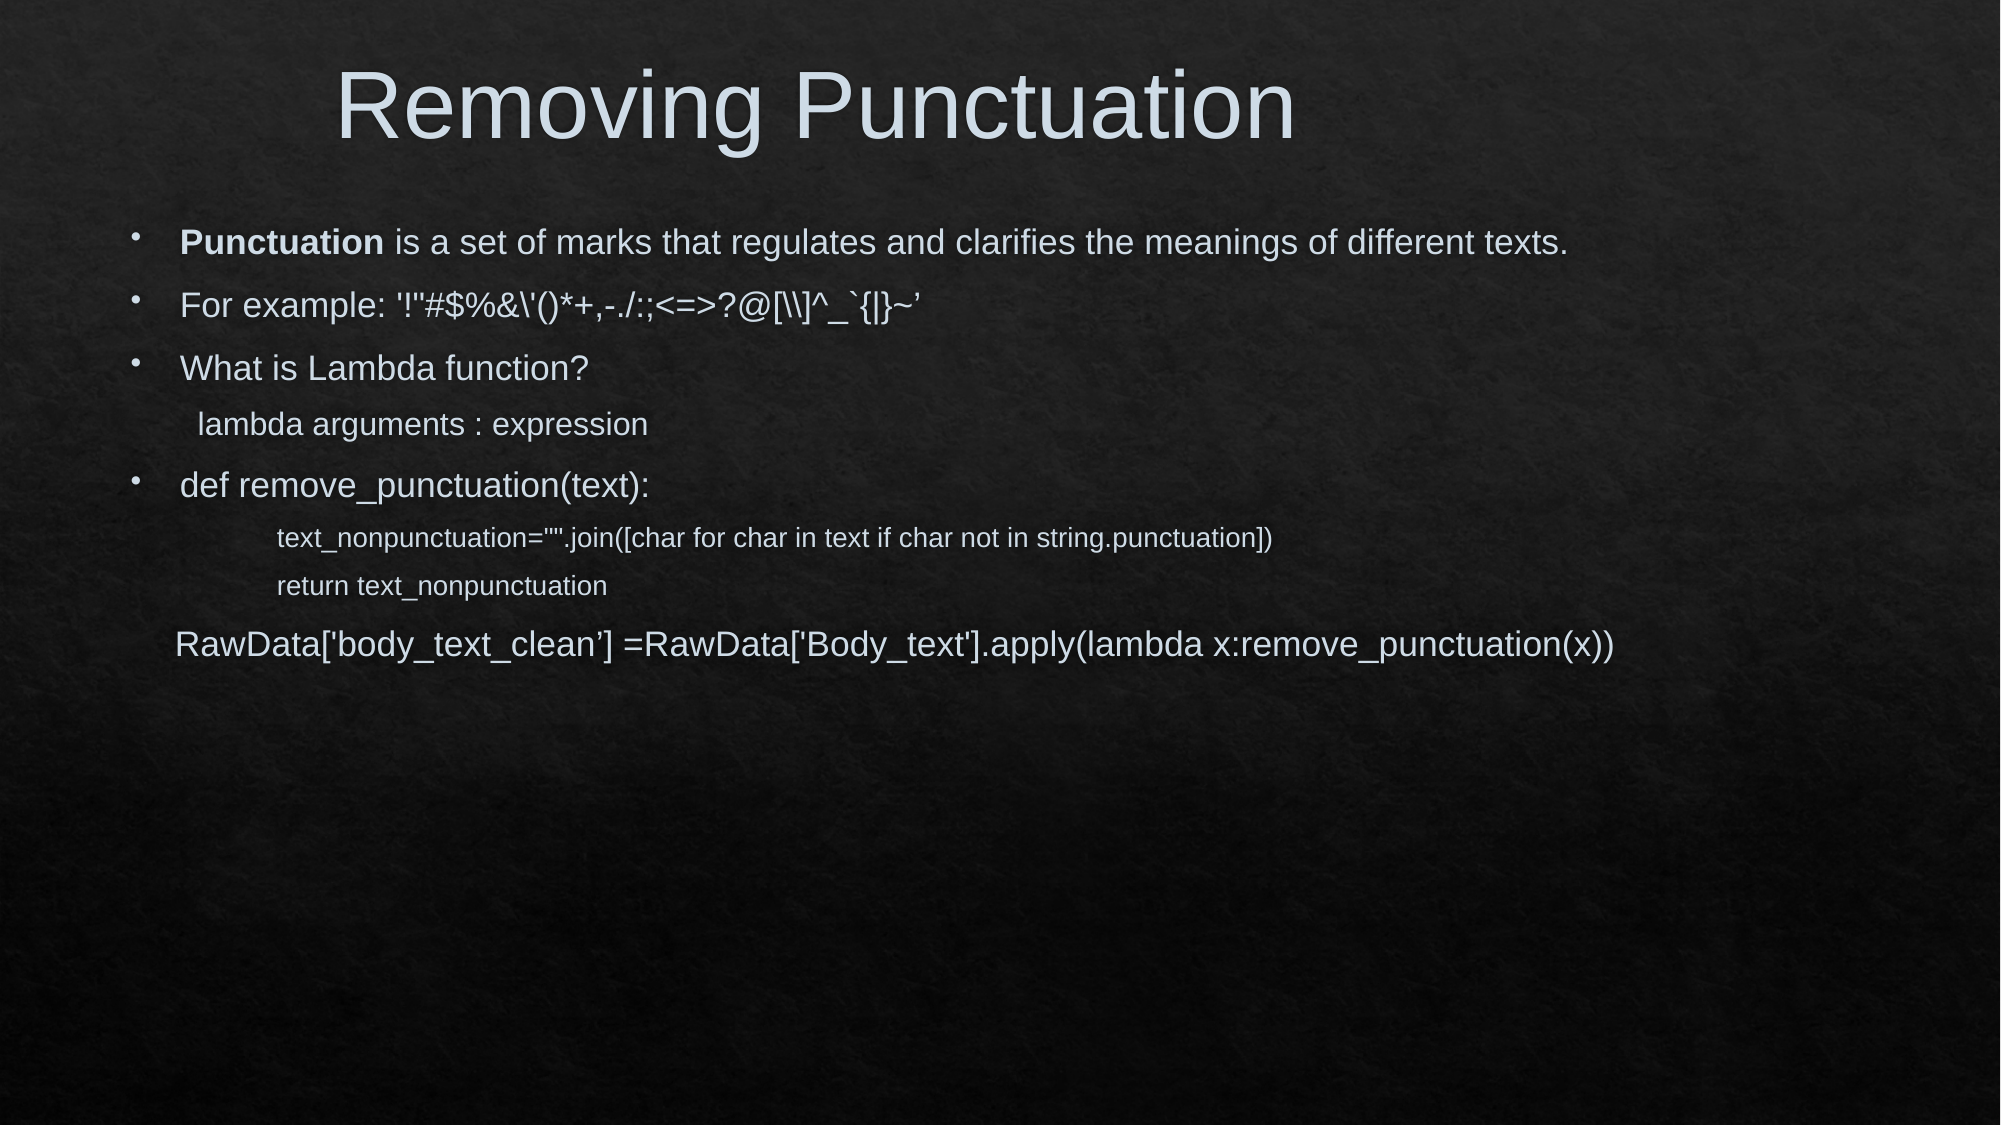

# Removing Punctuation
Punctuation is a set of marks that regulates and clarifies the meanings of different texts.
For example: '!"#$%&\'()*+,-./:;<=>?@[\\]^_`{|}~’
What is Lambda function?
lambda arguments : expression
def remove_punctuation(text):
 text_nonpunctuation="".join([char for char in text if char not in string.punctuation])
 return text_nonpunctuation
     RawData['body_text_clean’] =RawData['Body_text'].apply(lambda x:remove_punctuation(x))